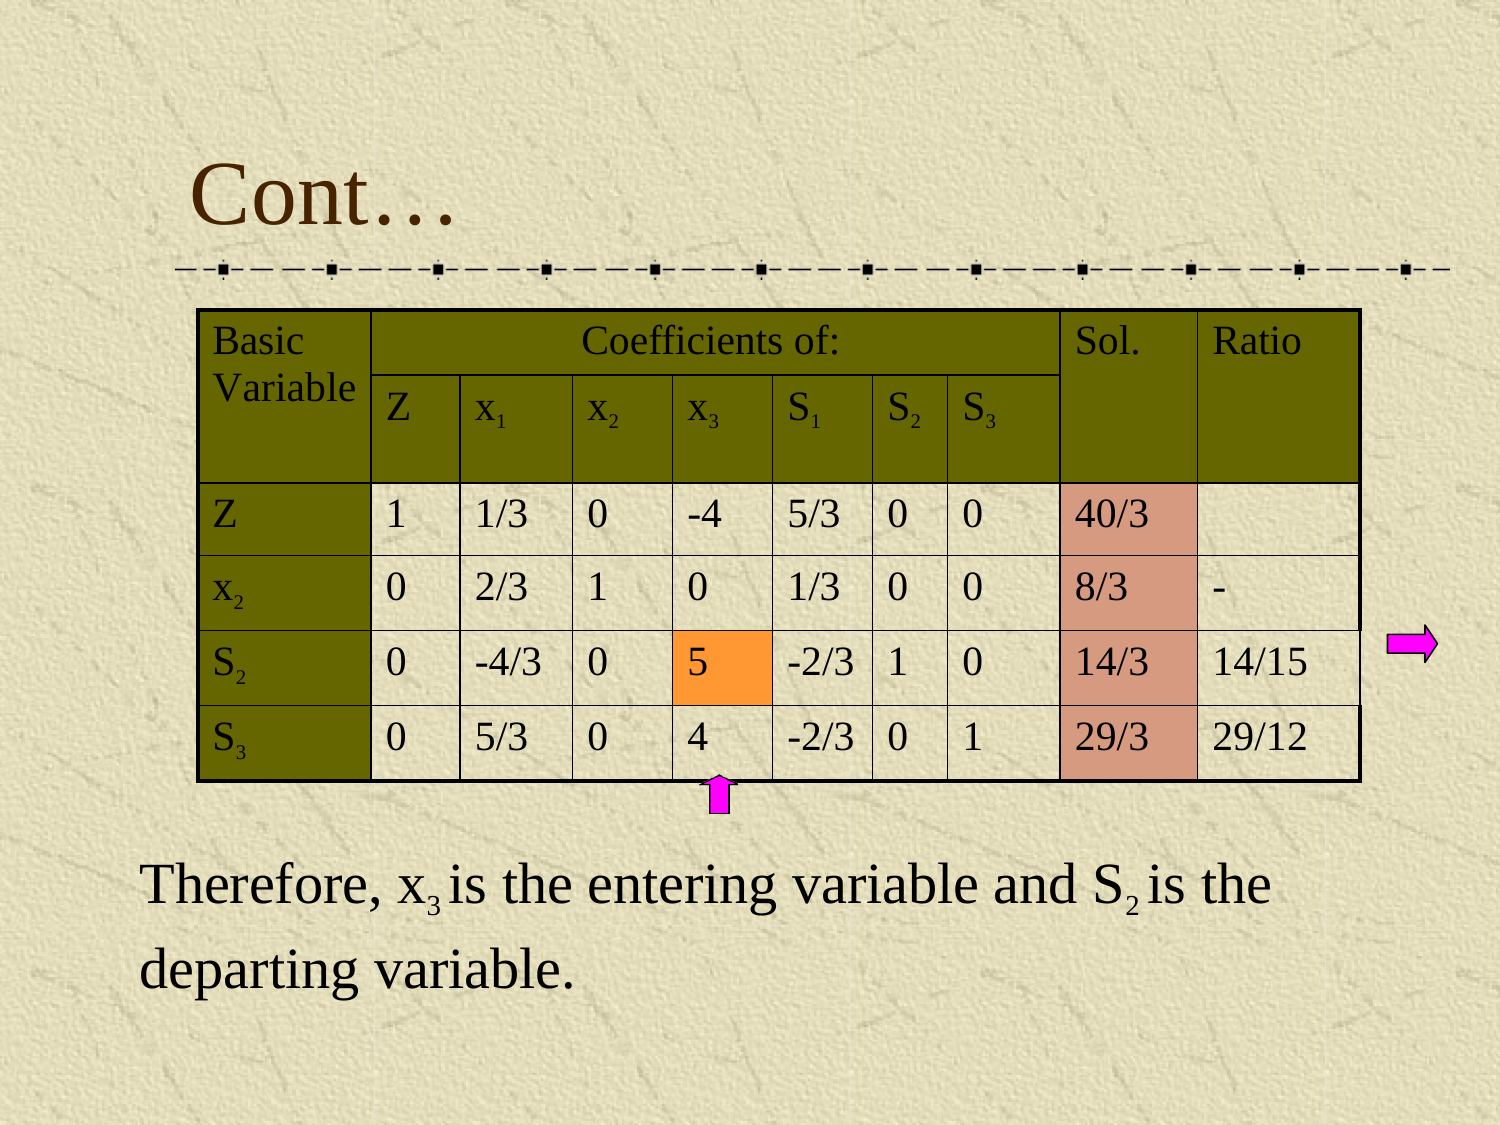

# Cont…

| Basic Variable | Coefficients of: |  |  |  |  |  |  | Sol. | Ratio |
| --- | --- | --- | --- | --- | --- | --- | --- | --- | --- |
|  | Z | x1 | x2 | x3 | S1 | S2 | S3 |  |  |
| Z | 1 | 1/3 | 0 | -4 | 5/3 | 0 | 0 | 40/3 |  |
| x2 | 0 | 2/3 | 1 | 0 | 1/3 | 0 | 0 | 8/3 | - |
| S2 | 0 | -4/3 | 0 | 5 | -2/3 | 1 | 0 | 14/3 | 14/15 |
| S3 | 0 | 5/3 | 0 | 4 | -2/3 | 0 | 1 | 29/3 | 29/12 |

Therefore, x3 is the entering variable and S2 is the  departing variable.